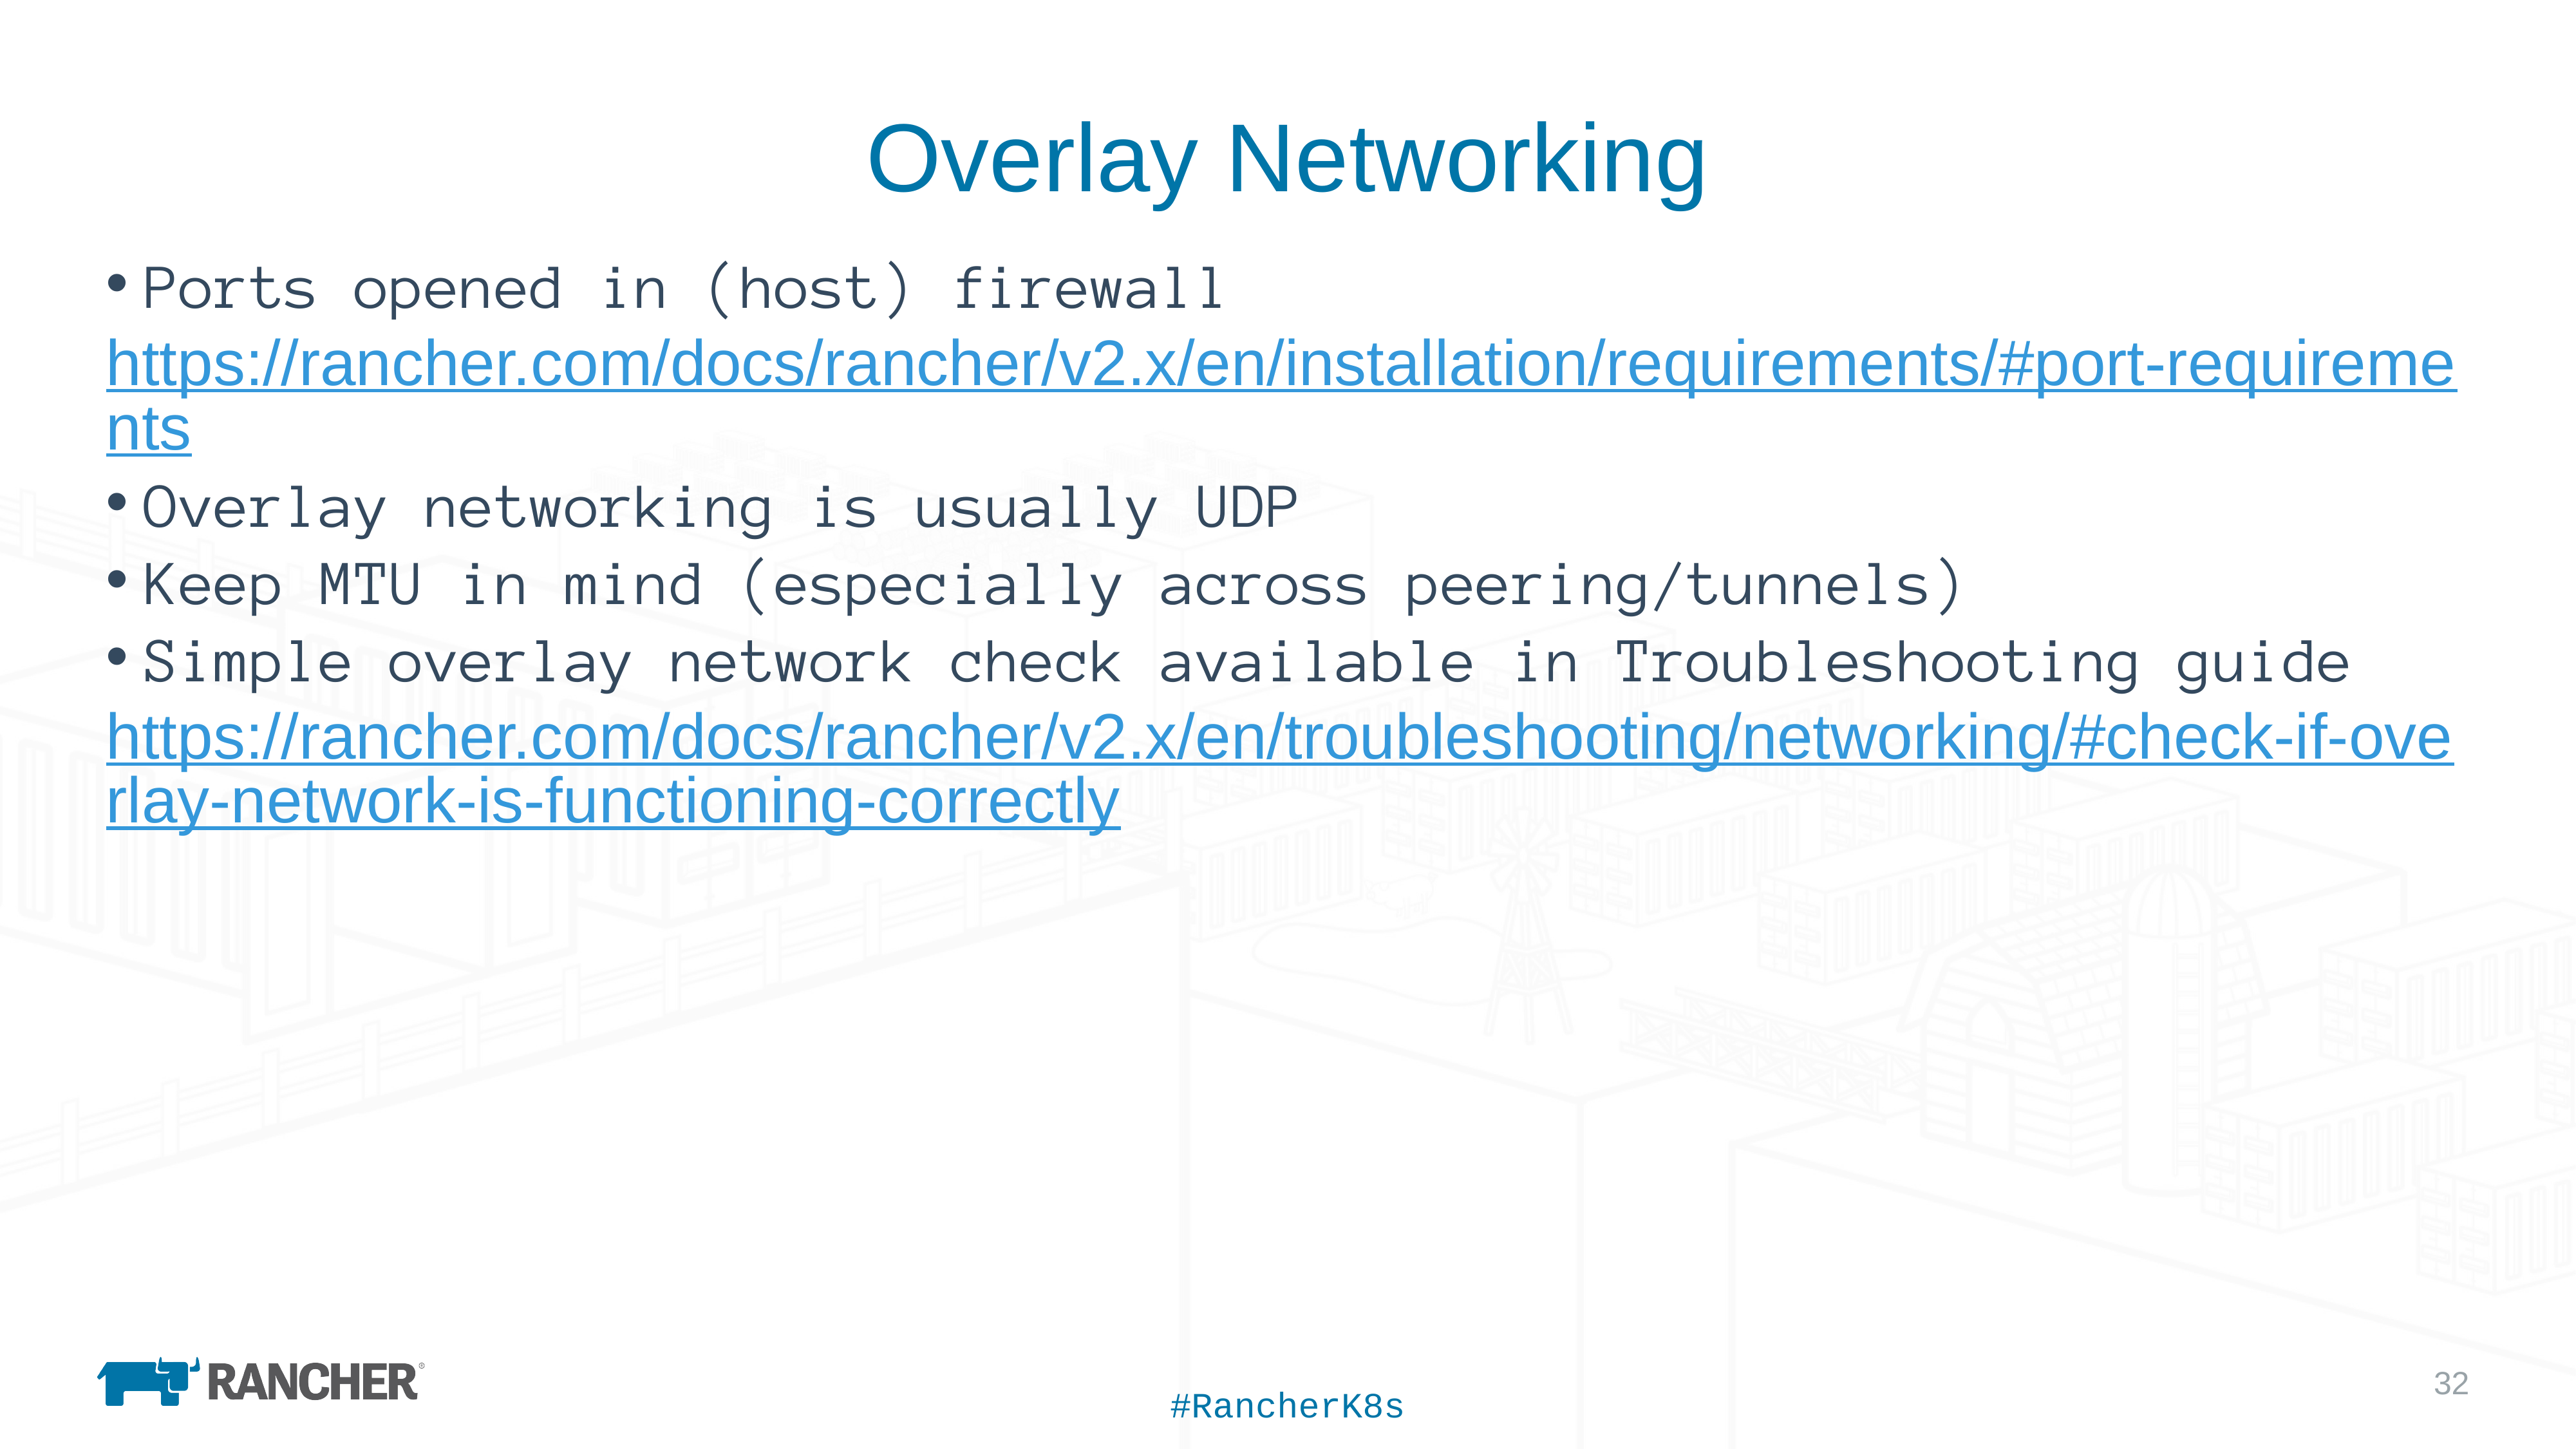

# Overlay Networking
Ports opened in (host) firewall
https://rancher.com/docs/rancher/v2.x/en/installation/requirements/#port-requirements
Overlay networking is usually UDP
Keep MTU in mind (especially across peering/tunnels)
Simple overlay network check available in Troubleshooting guide
https://rancher.com/docs/rancher/v2.x/en/troubleshooting/networking/#check-if-overlay-network-is-functioning-correctly
#RancherK8s